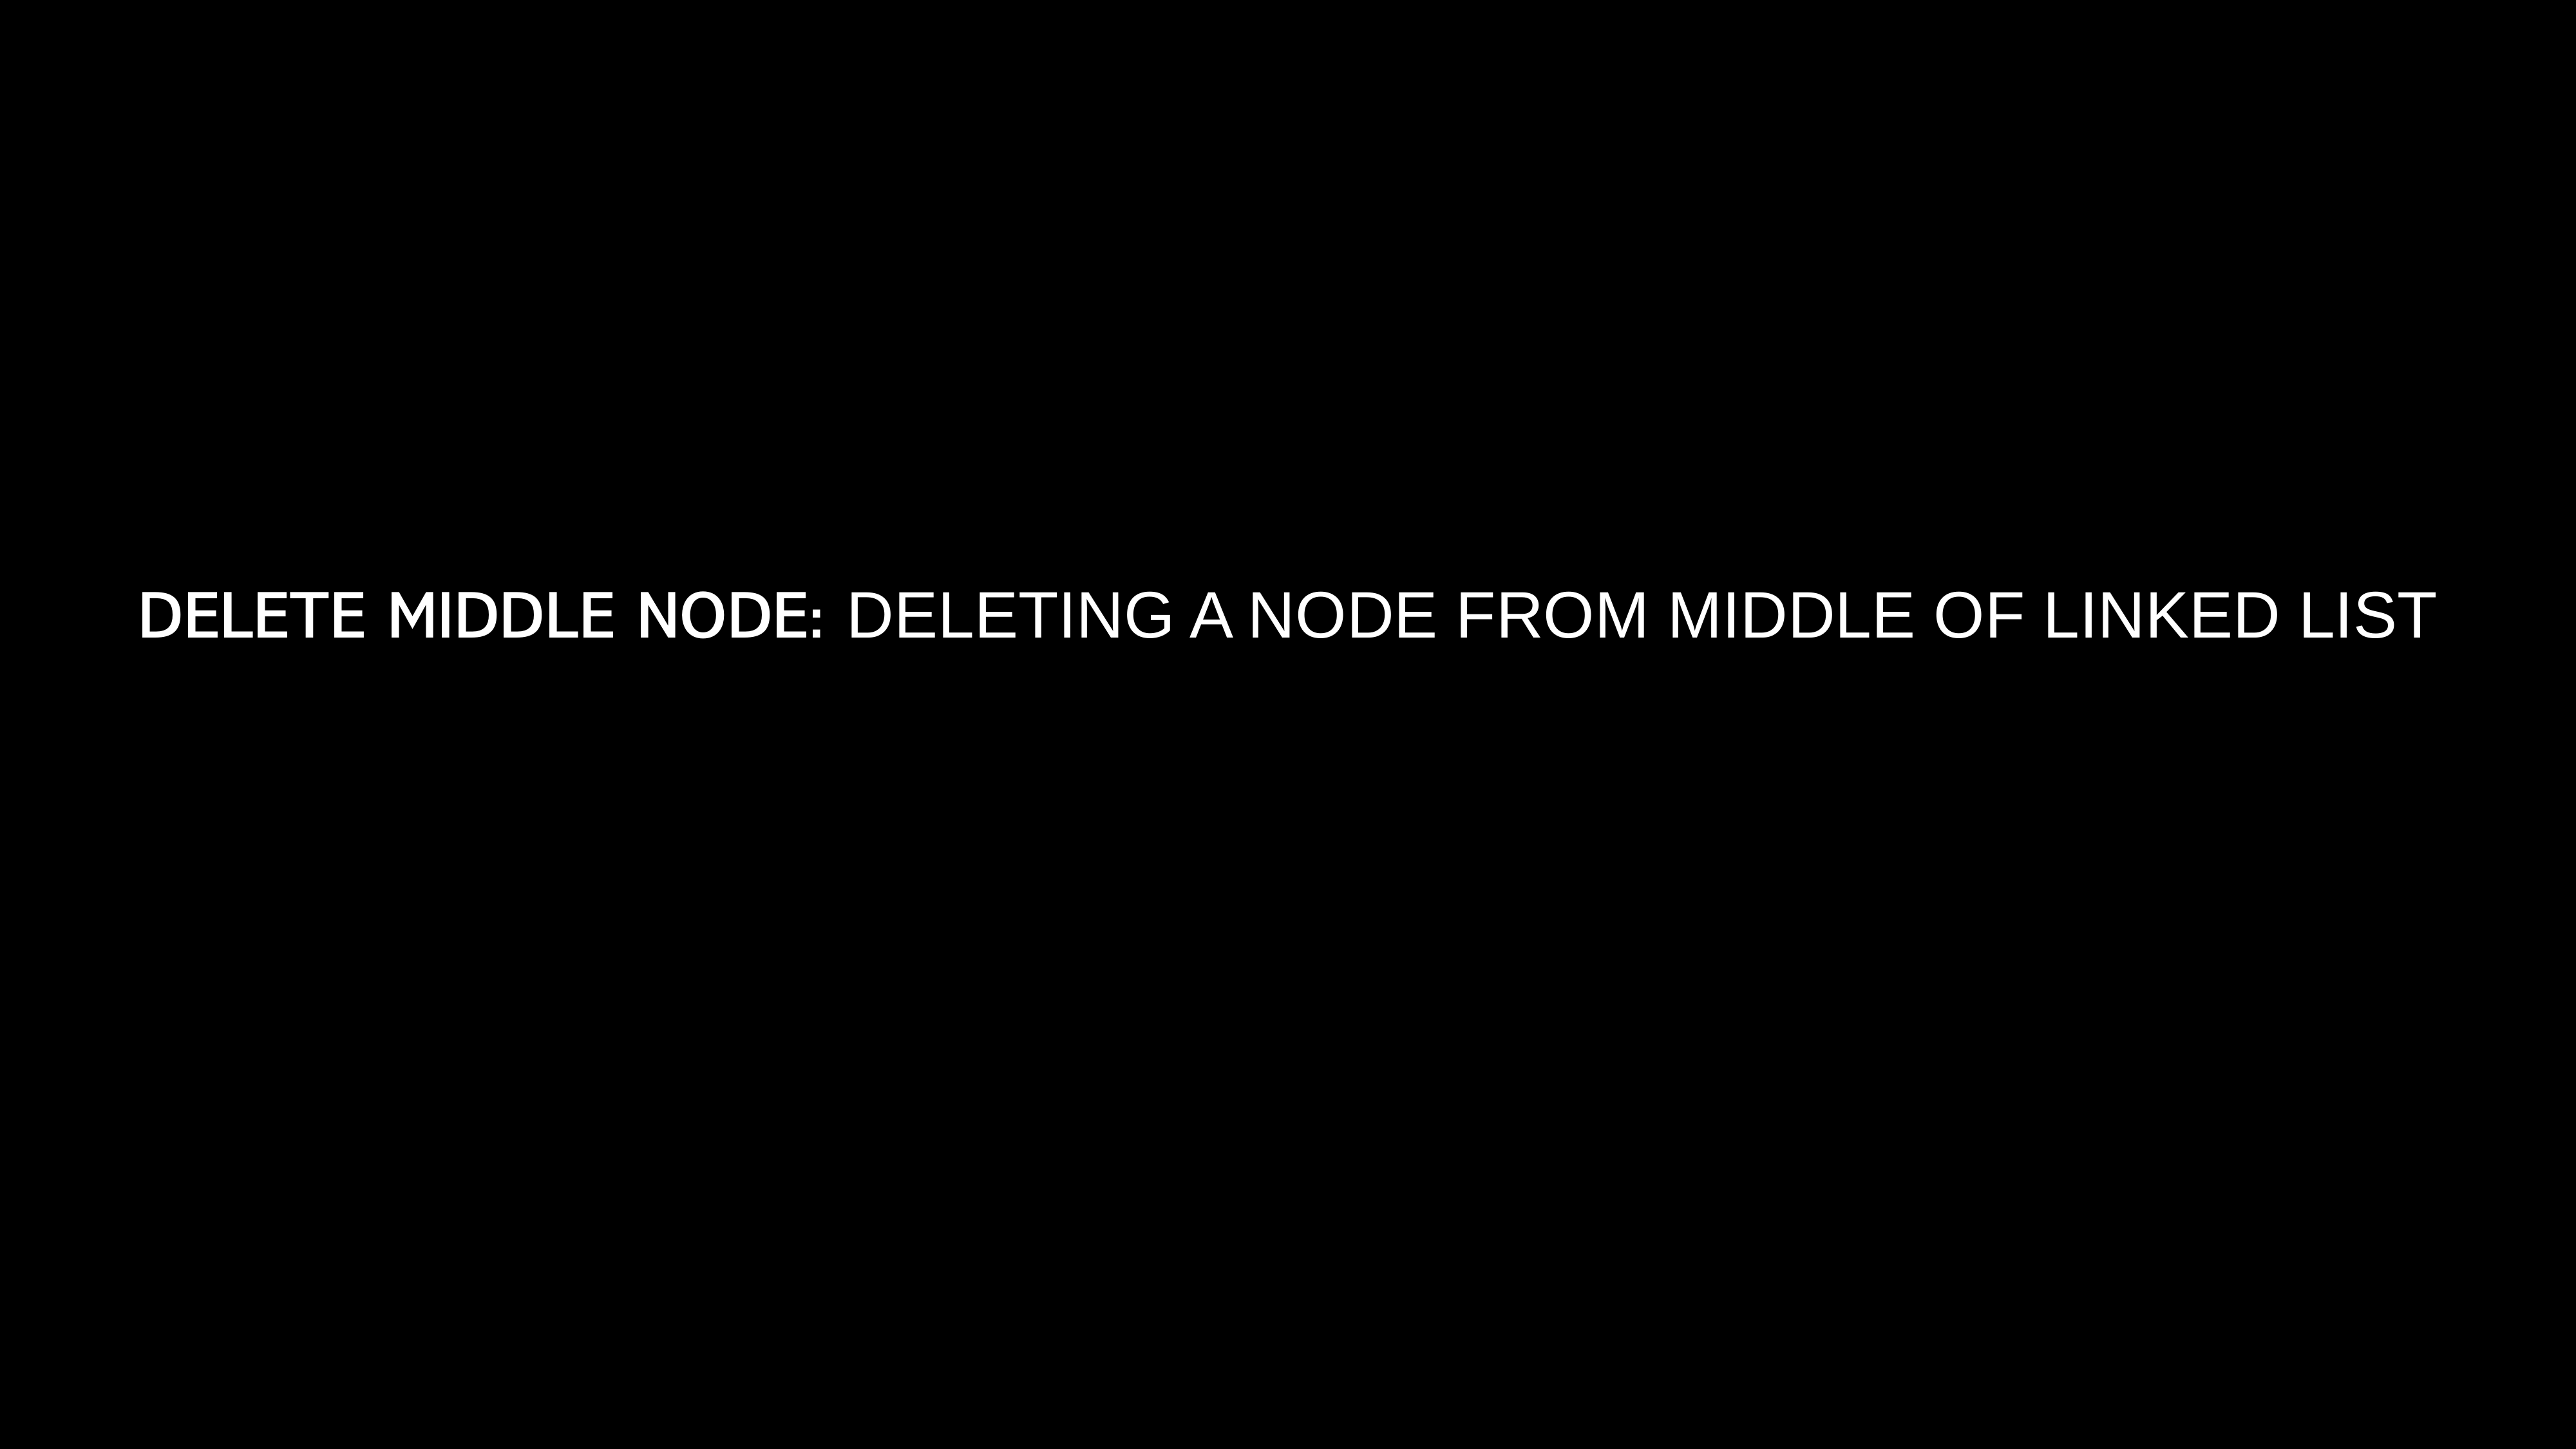

# DELete middle node: deleting a node from middle of linked list